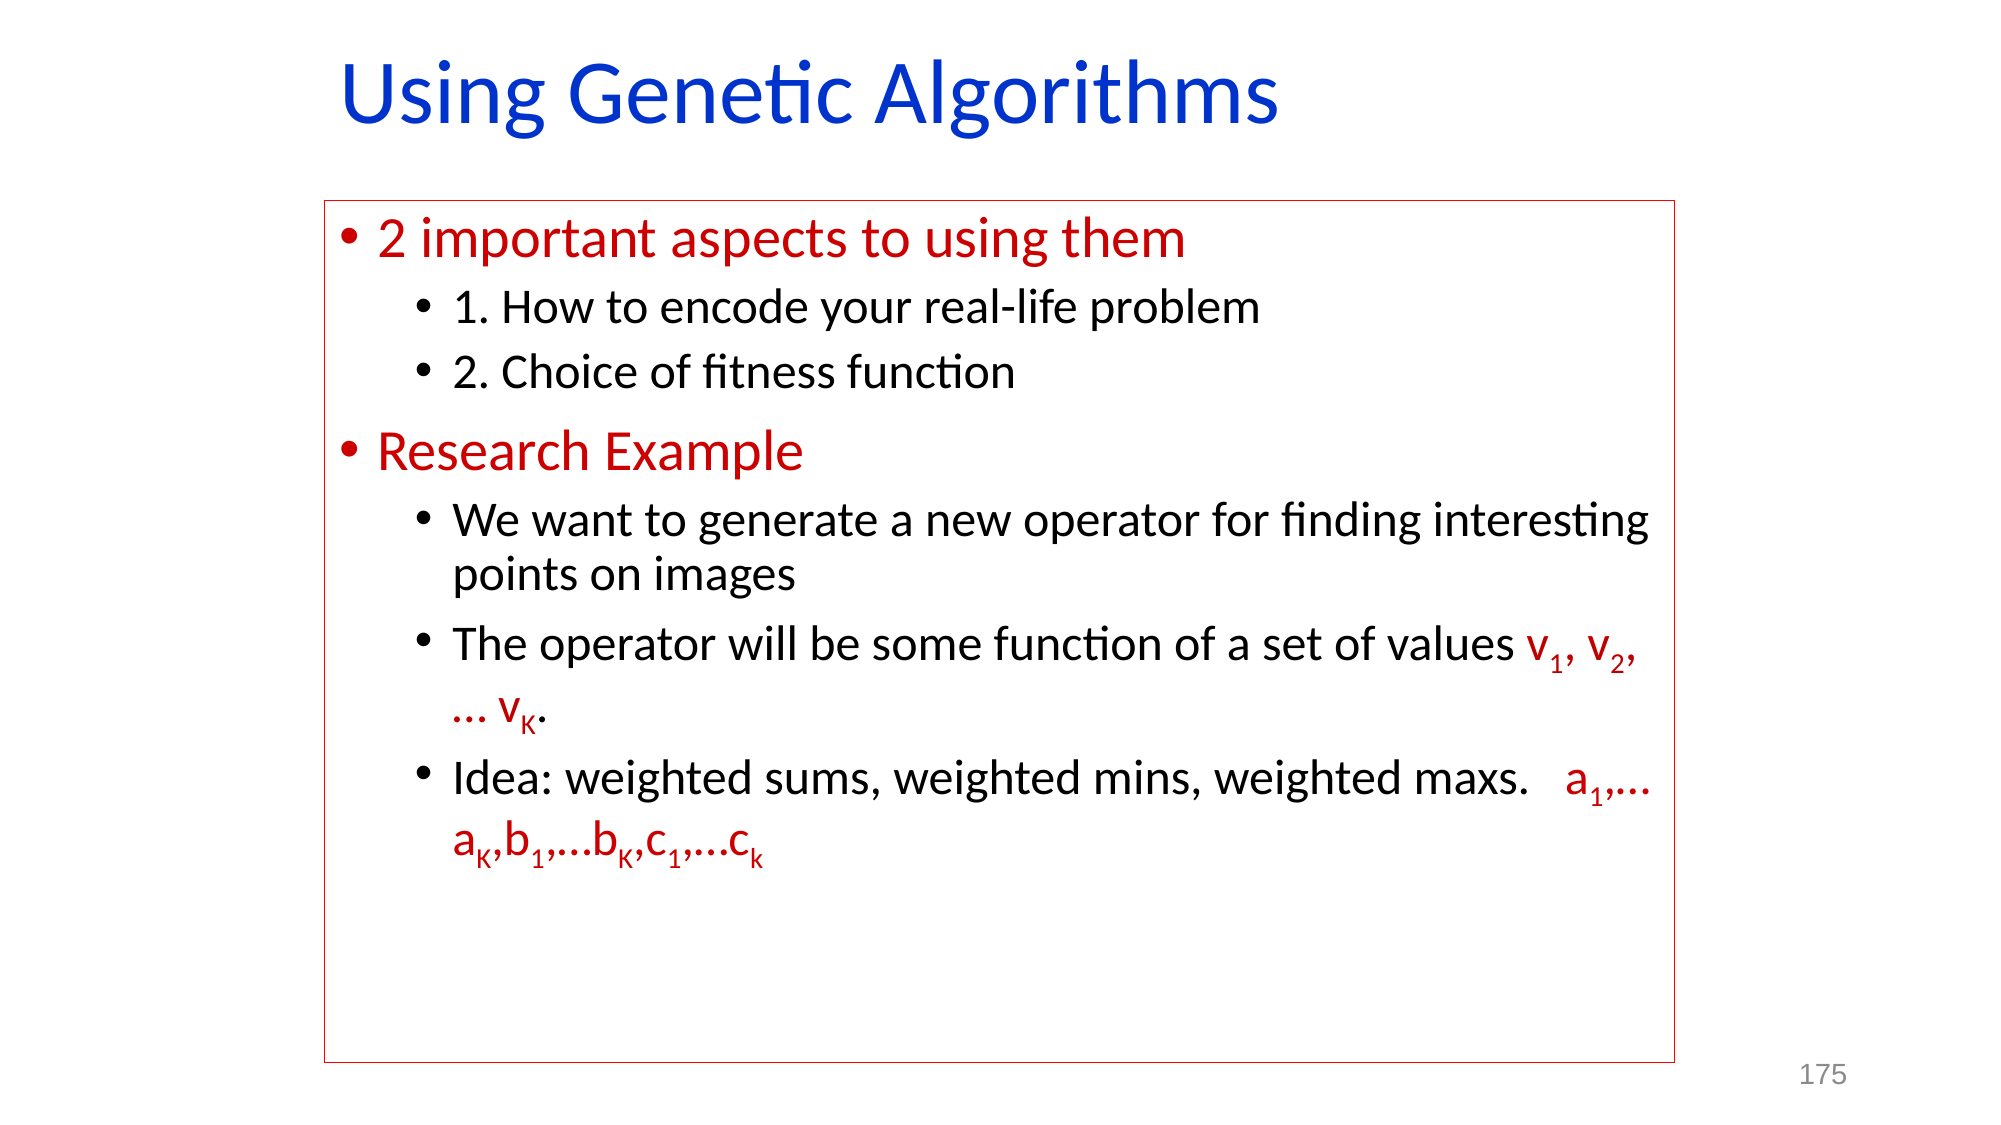

# Using Genetic Algorithms
2 important aspects to using them
1. How to encode your real-life problem
2. Choice of fitness function
Research Example
We want to generate a new operator for finding interesting points on images
The operator will be some function of a set of values v1, v2, … vK.
Idea: weighted sums, weighted mins, weighted maxs.   a1,…aK,b1,…bK,c1,…ck

175